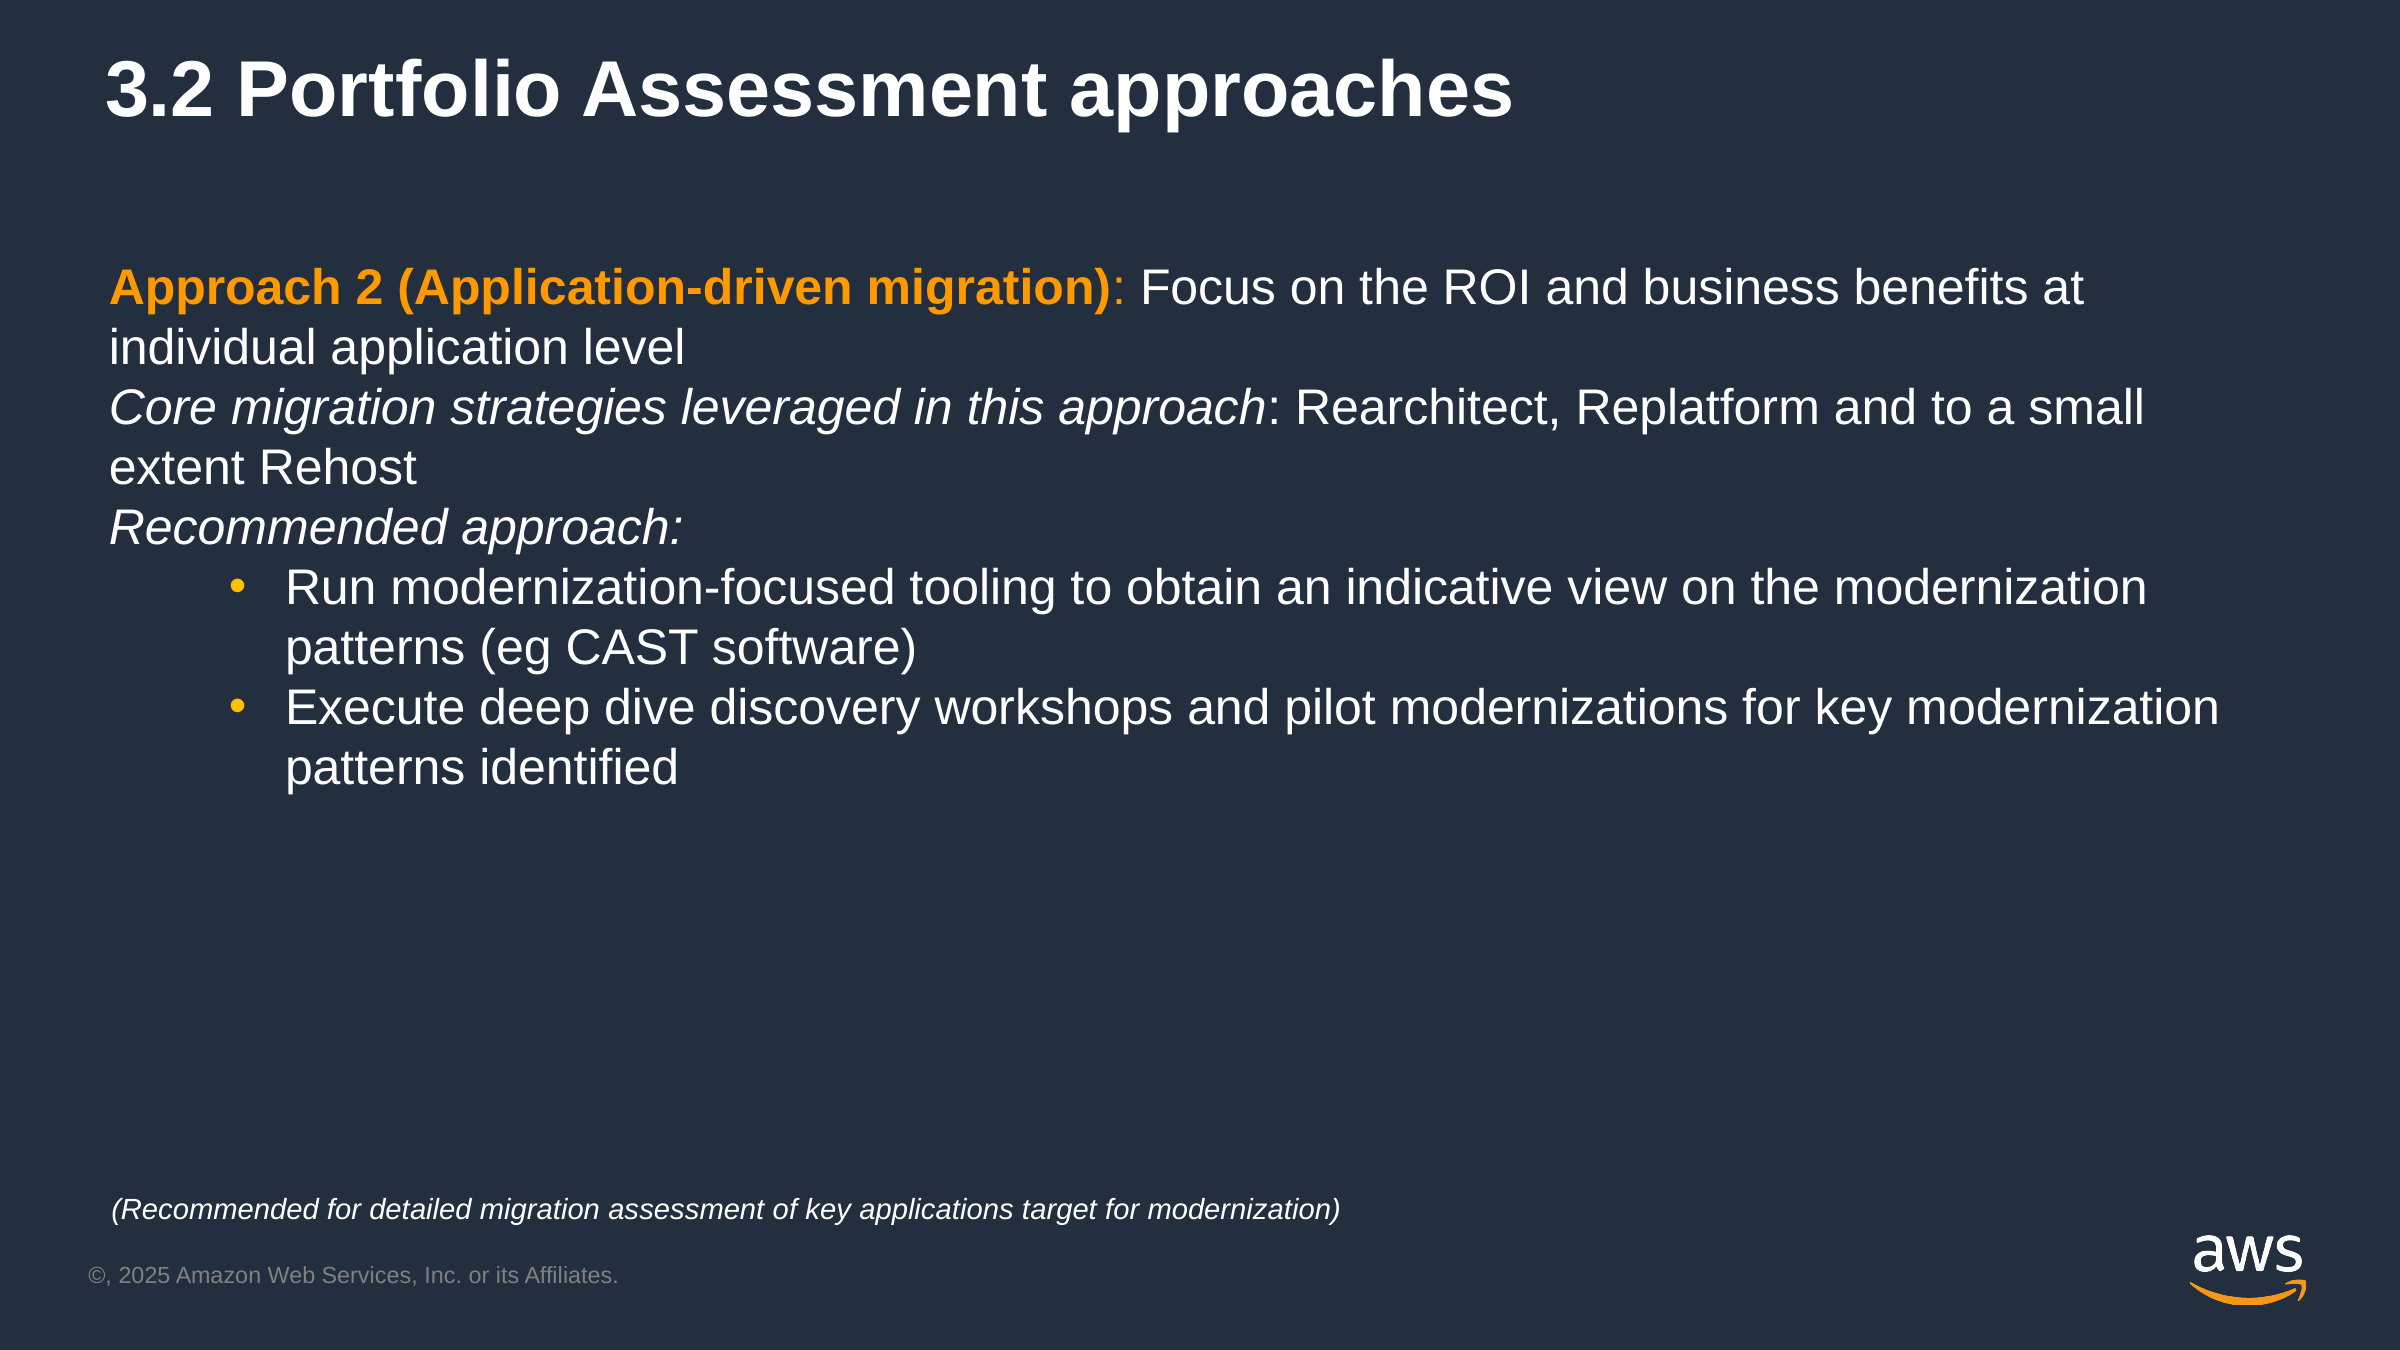

# 3.2 Portfolio Assessment approaches
Approach 2 (Application-driven migration): Focus on the ROI and business benefits at individual application level
Core migration strategies leveraged in this approach: Rearchitect, Replatform and to a small extent Rehost
Recommended approach:
Run modernization-focused tooling to obtain an indicative view on the modernization patterns (eg CAST software)
Execute deep dive discovery workshops and pilot modernizations for key modernization patterns identified

(Recommended for detailed migration assessment of key applications target for modernization)